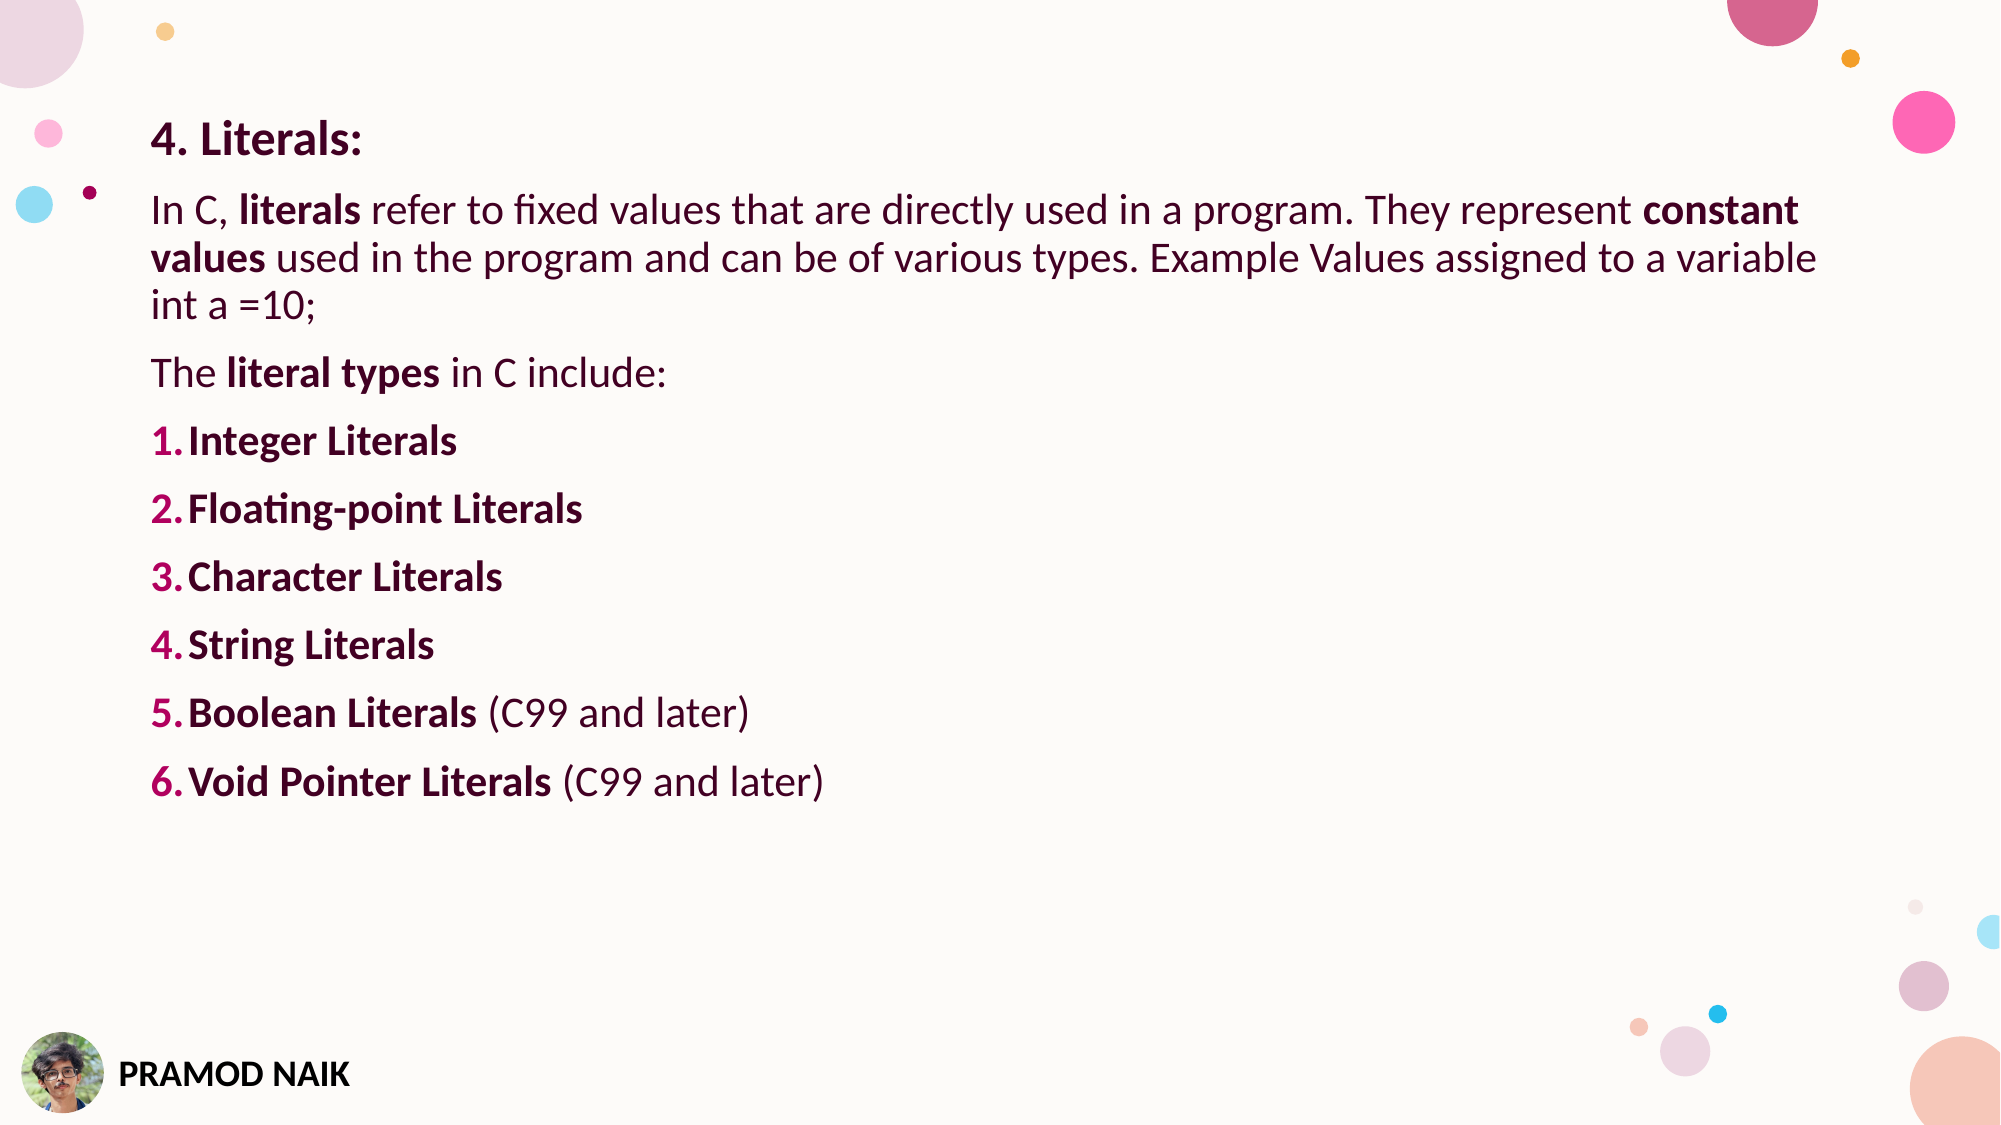

4. Literals:
In C, literals refer to fixed values that are directly used in a program. They represent constant values used in the program and can be of various types. Example Values assigned to a variable int a =10;
The literal types in C include:
Integer Literals
Floating-point Literals
Character Literals
String Literals
Boolean Literals (C99 and later)
Void Pointer Literals (C99 and later)